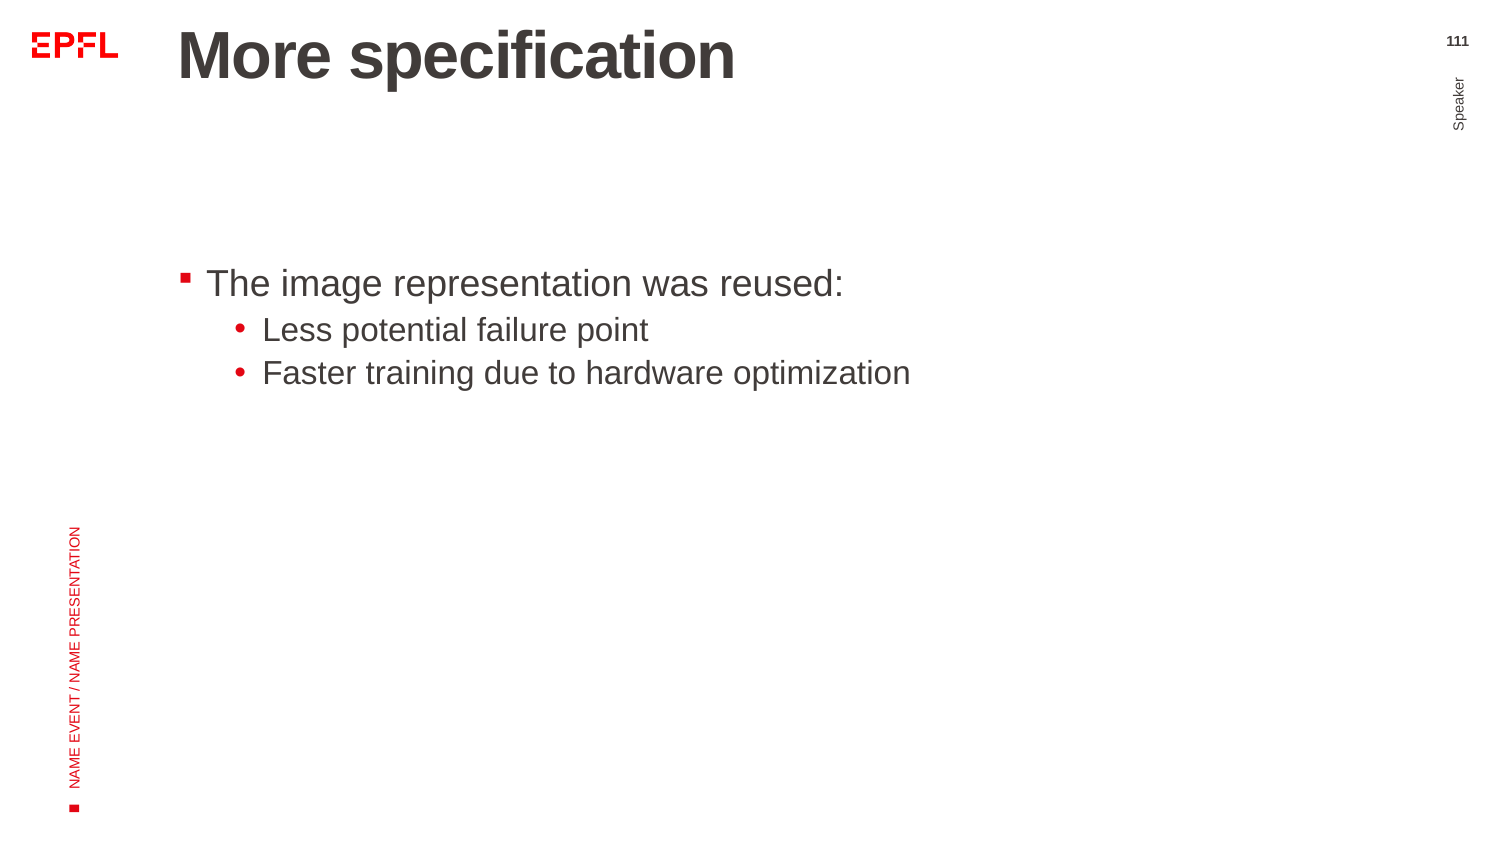

# More specification
111
The image representation was reused:
Less potential failure point
Faster training due to hardware optimization
Speaker
NAME EVENT / NAME PRESENTATION